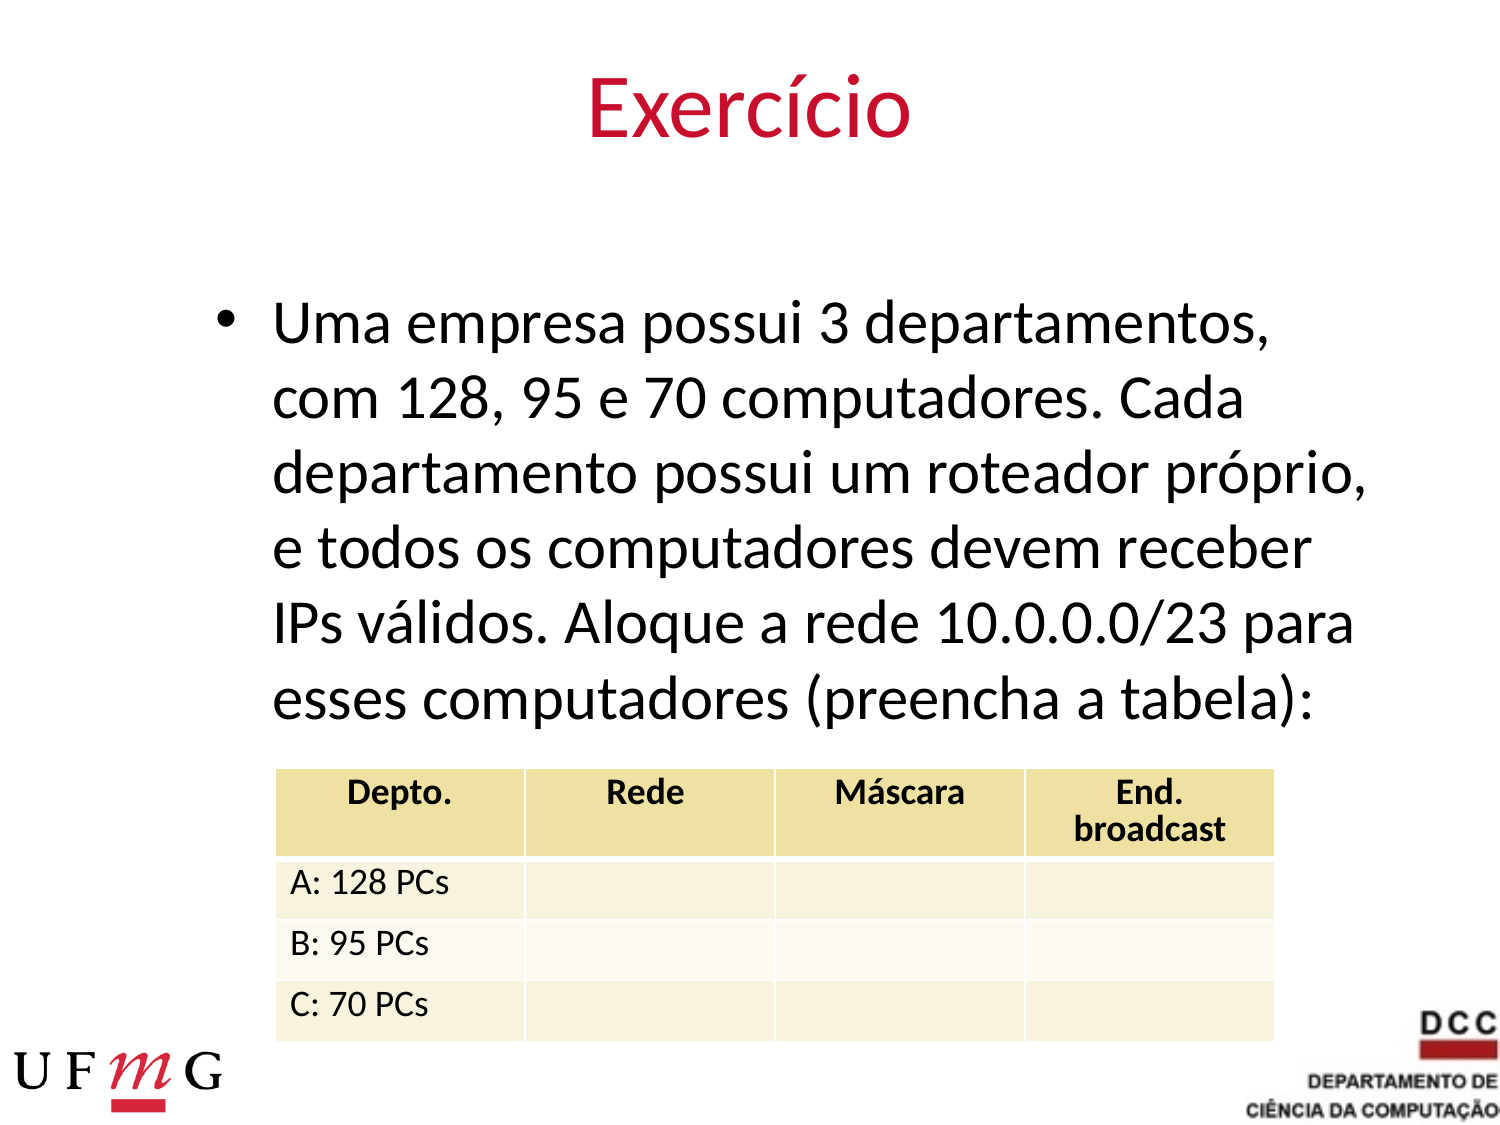

# Exercício
Uma empresa possui 3 departamentos, com 128, 95 e 70 computadores. Cada departamento possui um roteador próprio, e todos os computadores devem receber IPs válidos. Aloque a rede 10.0.0.0/23 para esses computadores (preencha a tabela):

| Depto. | Rede | Máscara | End. broadcast |
| --- | --- | --- | --- |
| A: 128 PCs |  |  |  |
| B: 95 PCs |  |  |  |
| C: 70 PCs |  |  |  |